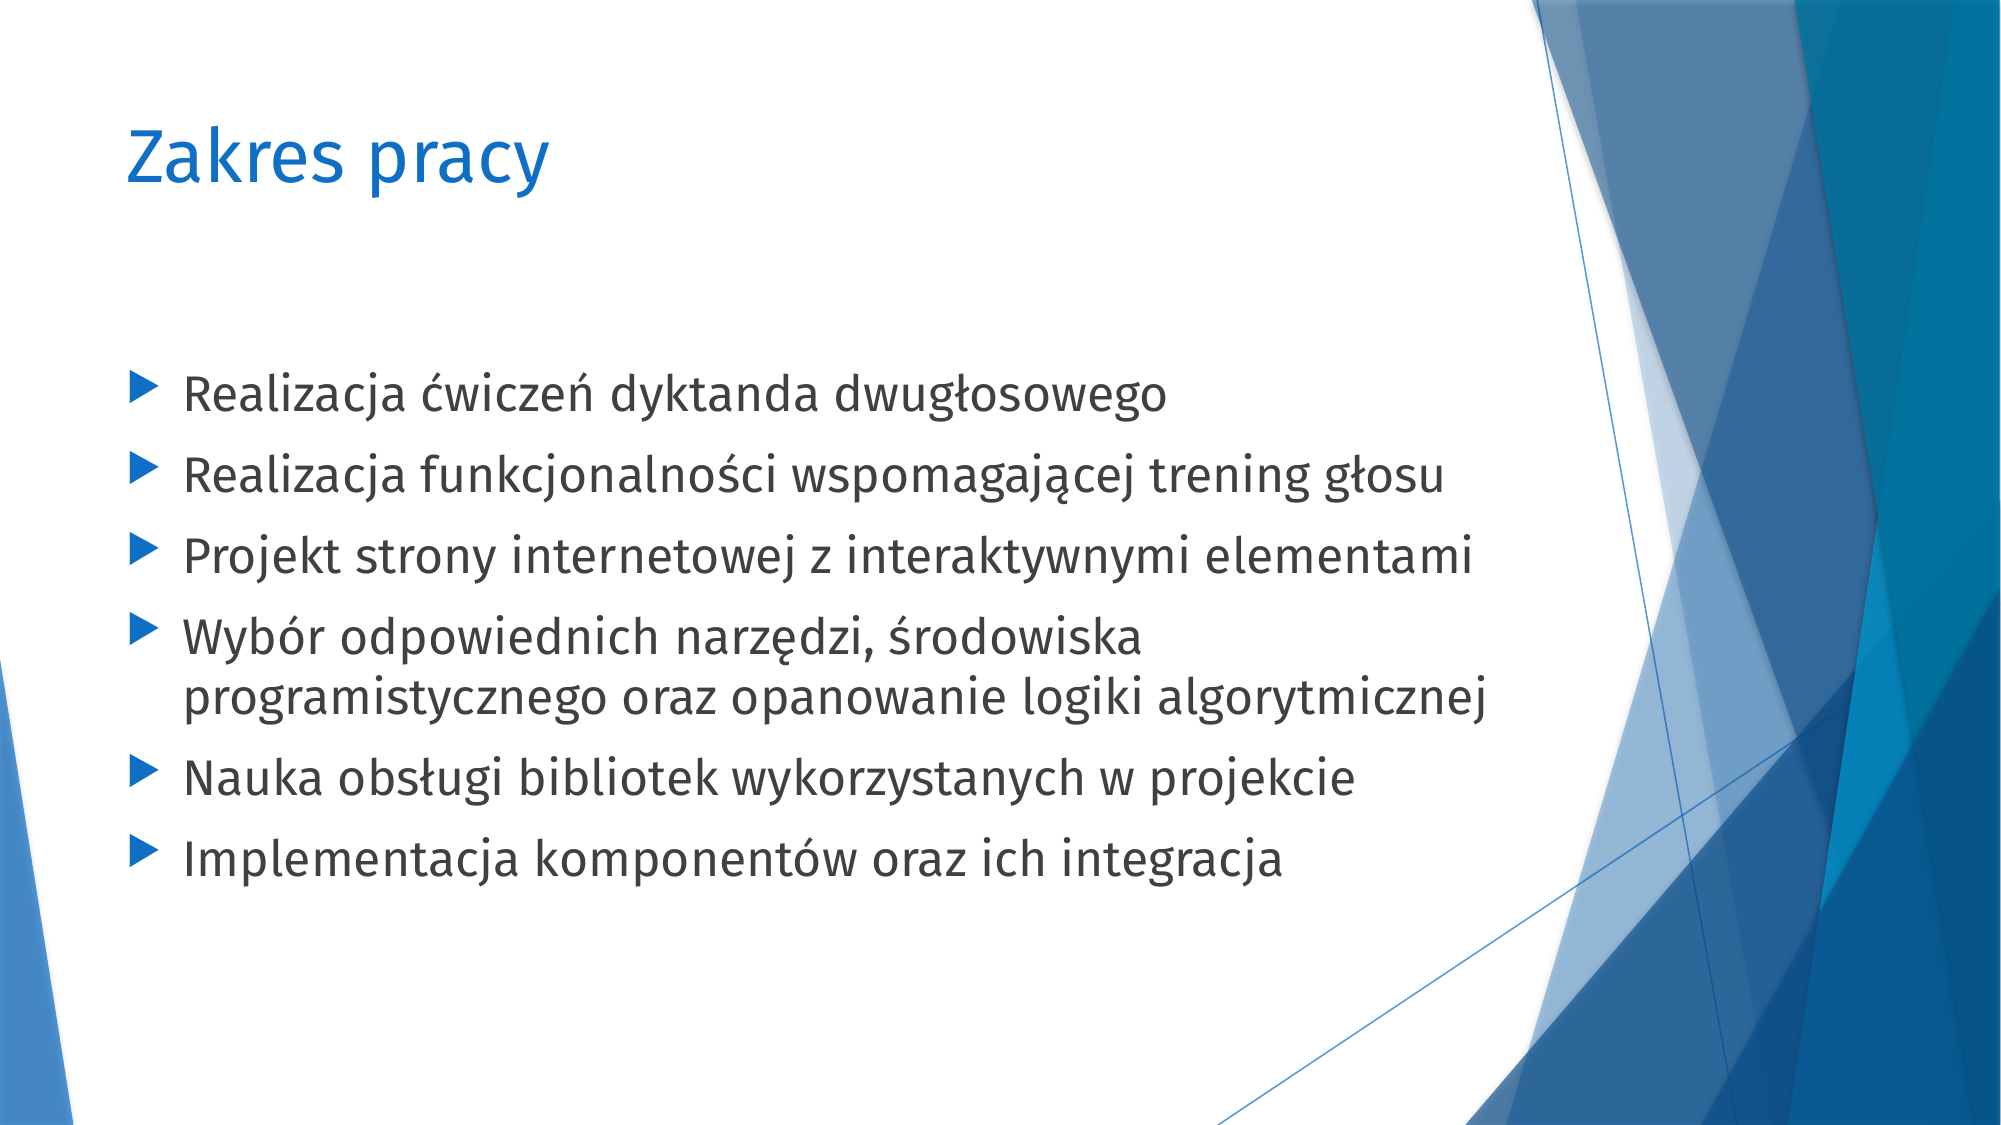

# Zakres pracy
Realizacja ćwiczeń dyktanda dwugłosowego
Realizacja funkcjonalności wspomagającej trening głosu
Projekt strony internetowej z interaktywnymi elementami
Wybór odpowiednich narzędzi, środowiska programistycznego oraz opanowanie logiki algorytmicznej
Nauka obsługi bibliotek wykorzystanych w projekcie
Implementacja komponentów oraz ich integracja